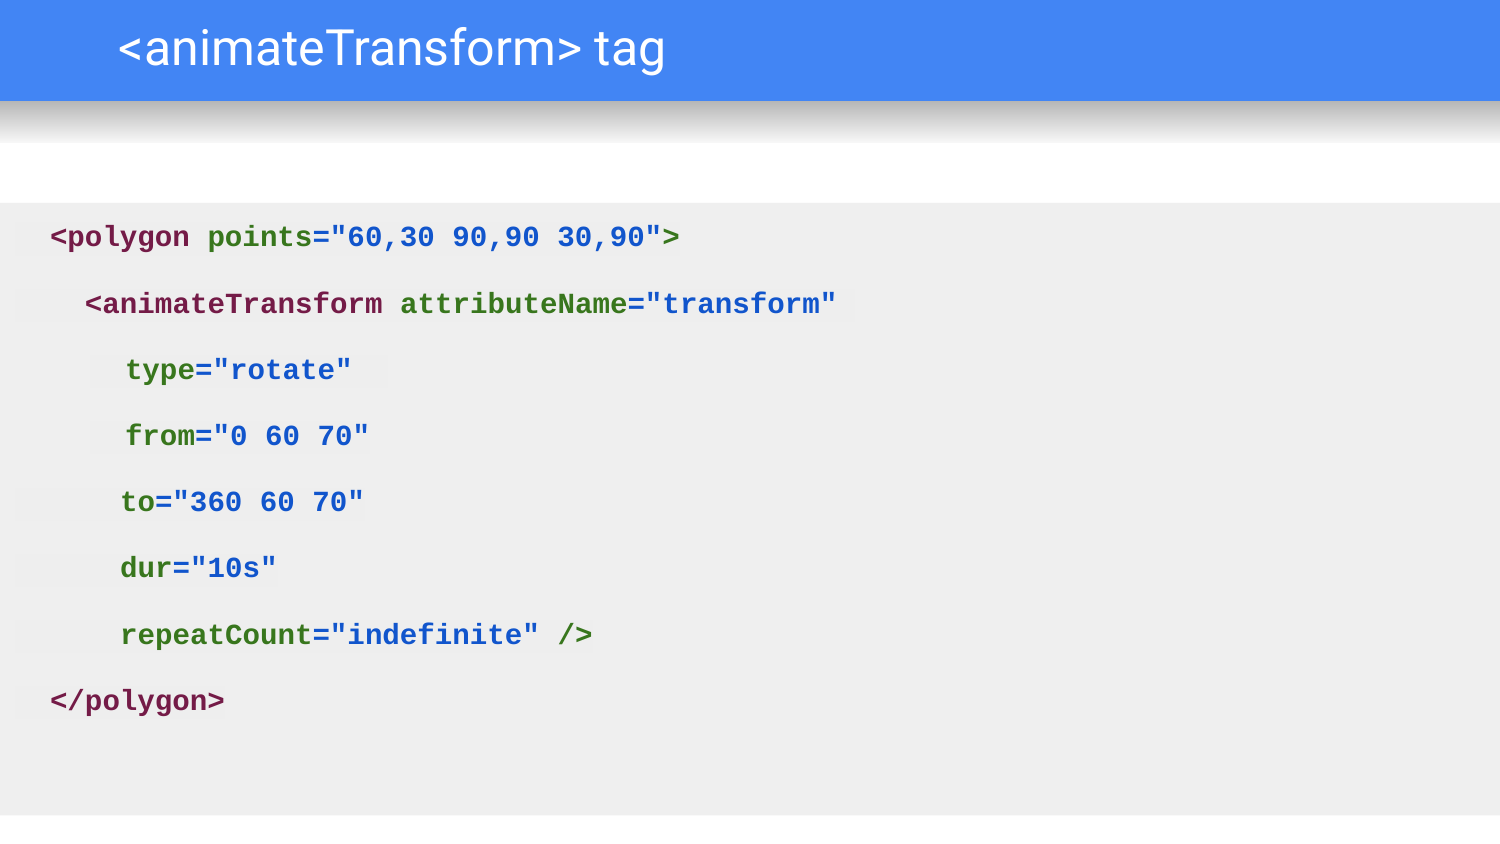

<animateTransform> tag

  <polygon points="60,30 90,90 30,90">
    <animateTransform attributeName="transform"
  type="rotate"
  from="0 60 70"
      to="360 60 70"
      dur="10s"
      repeatCount="indefinite" />
  </polygon>